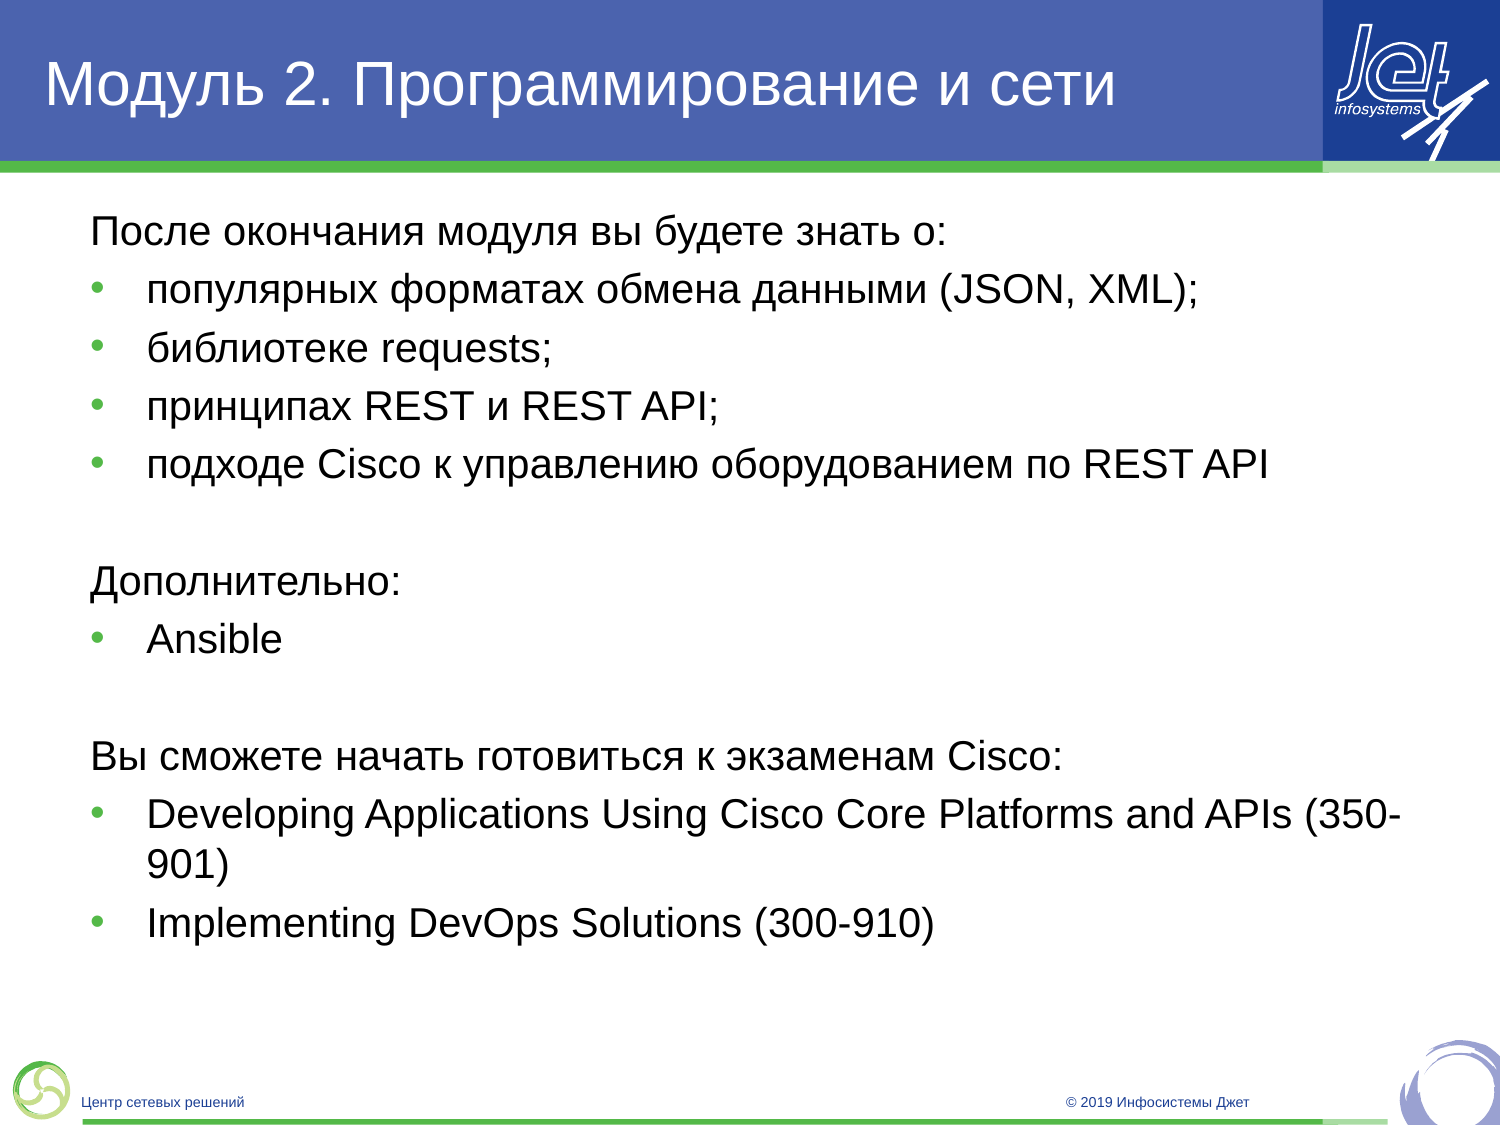

# Модуль 2. Программирование и сети
После окончания модуля вы будете знать о:
популярных форматах обмена данными (JSON, XML);
библиотеке requests;
принципах REST и REST API;
подходе Cisco к управлению оборудованием по REST API

Дополнительно:
Ansible

Вы сможете начать готовиться к экзаменам Cisco:
Developing Applications Using Cisco Core Platforms and APIs (350-901)
Implementing DevOps Solutions (300-910)